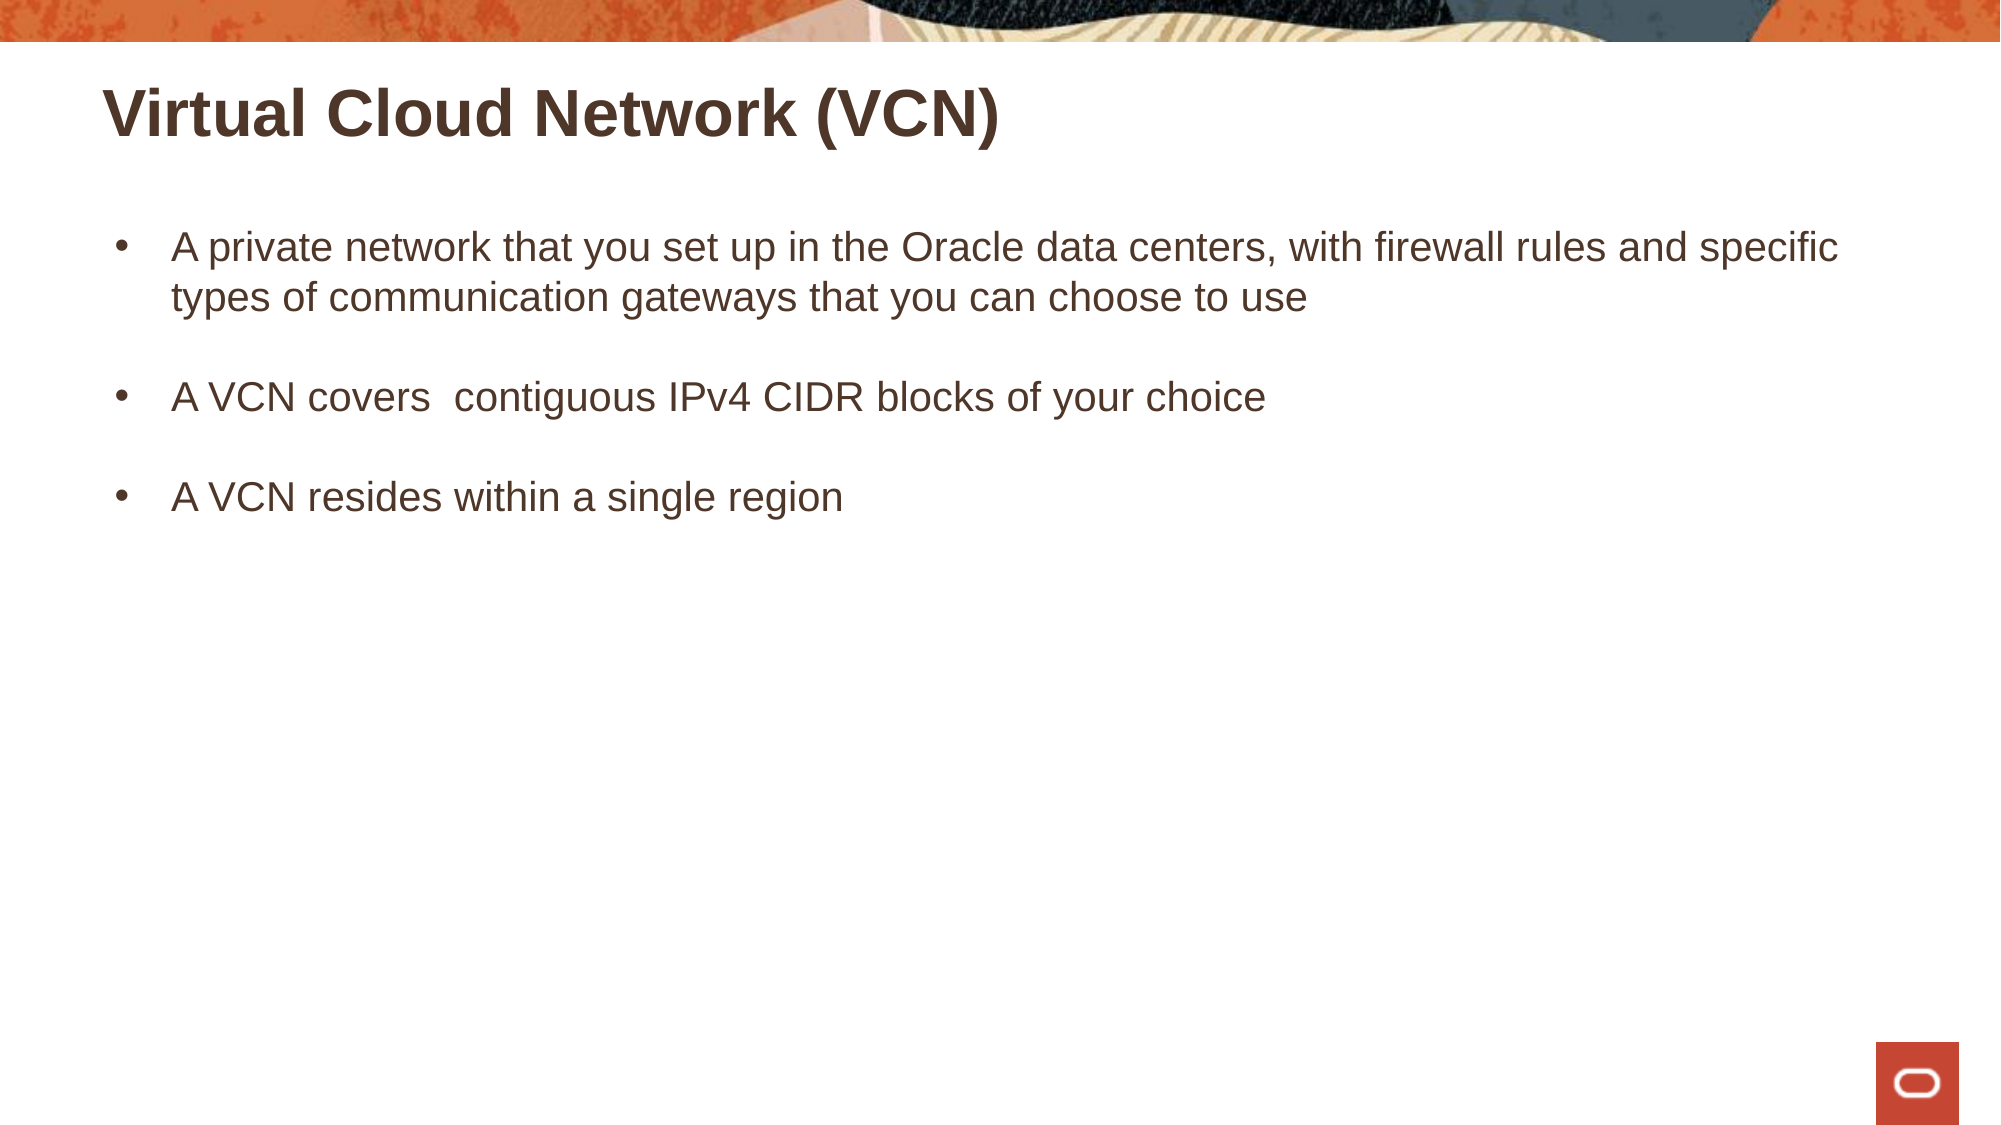

Virtual Cloud Network (VCN)
A private network that you set up in the Oracle data centers, with firewall rules and specific types of communication gateways that you can choose to use

A VCN covers  contiguous IPv4 CIDR blocks of your choice

A VCN resides within a single region